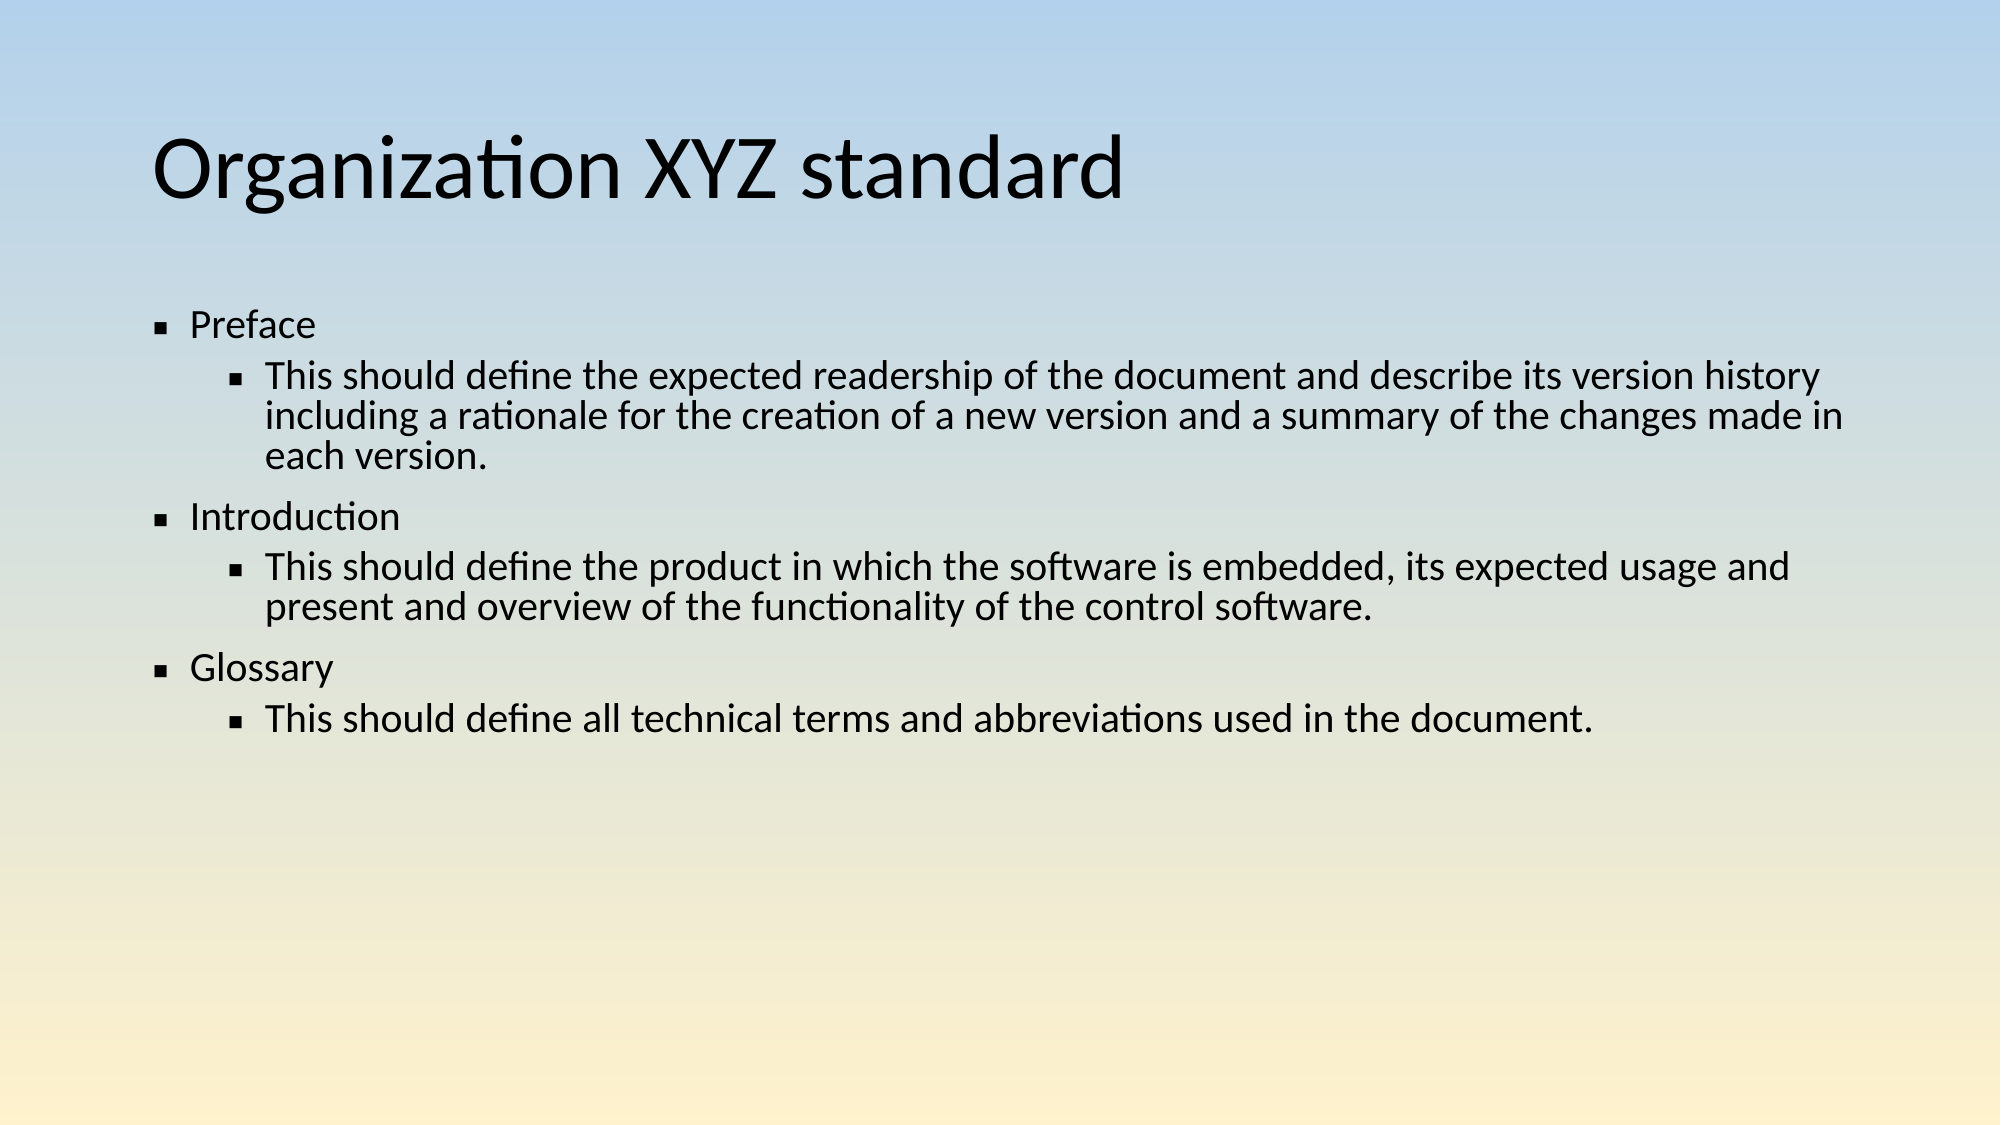

# Organization XYZ standard
Preface
This should define the expected readership of the document and describe its version history including a rationale for the creation of a new version and a summary of the changes made in each version.
Introduction
This should define the product in which the software is embedded, its expected usage and present and overview of the functionality of the control software.
Glossary
This should define all technical terms and abbreviations used in the document.